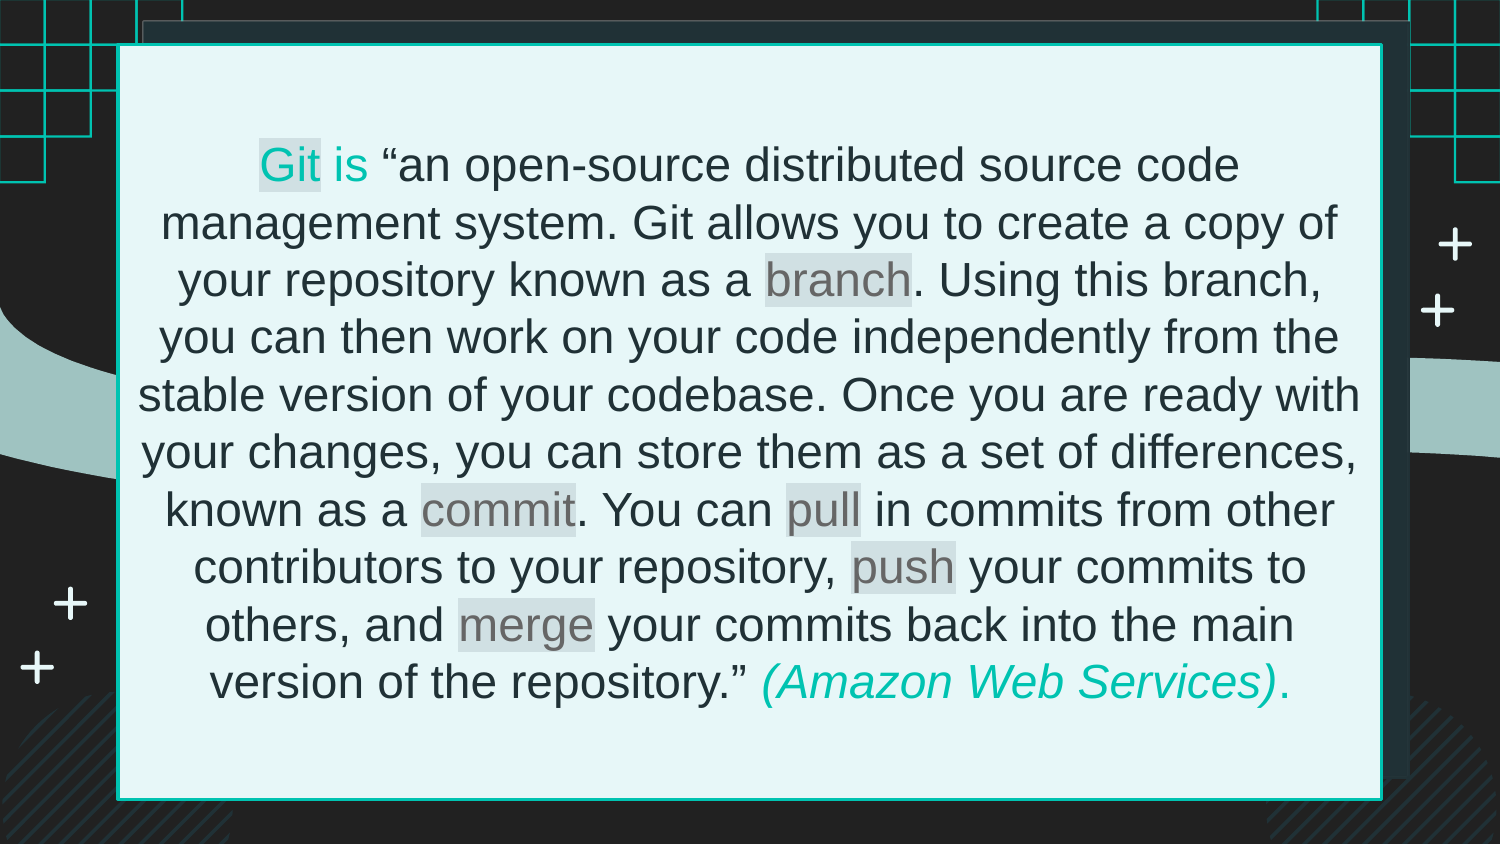

Git is “an open-source distributed source code management system. Git allows you to create a copy of your repository known as a branch. Using this branch, you can then work on your code independently from the stable version of your codebase. Once you are ready with your changes, you can store them as a set of differences, known as a commit. You can pull in commits from other contributors to your repository, push your commits to others, and merge your commits back into the main version of the repository.” (Amazon Web Services).